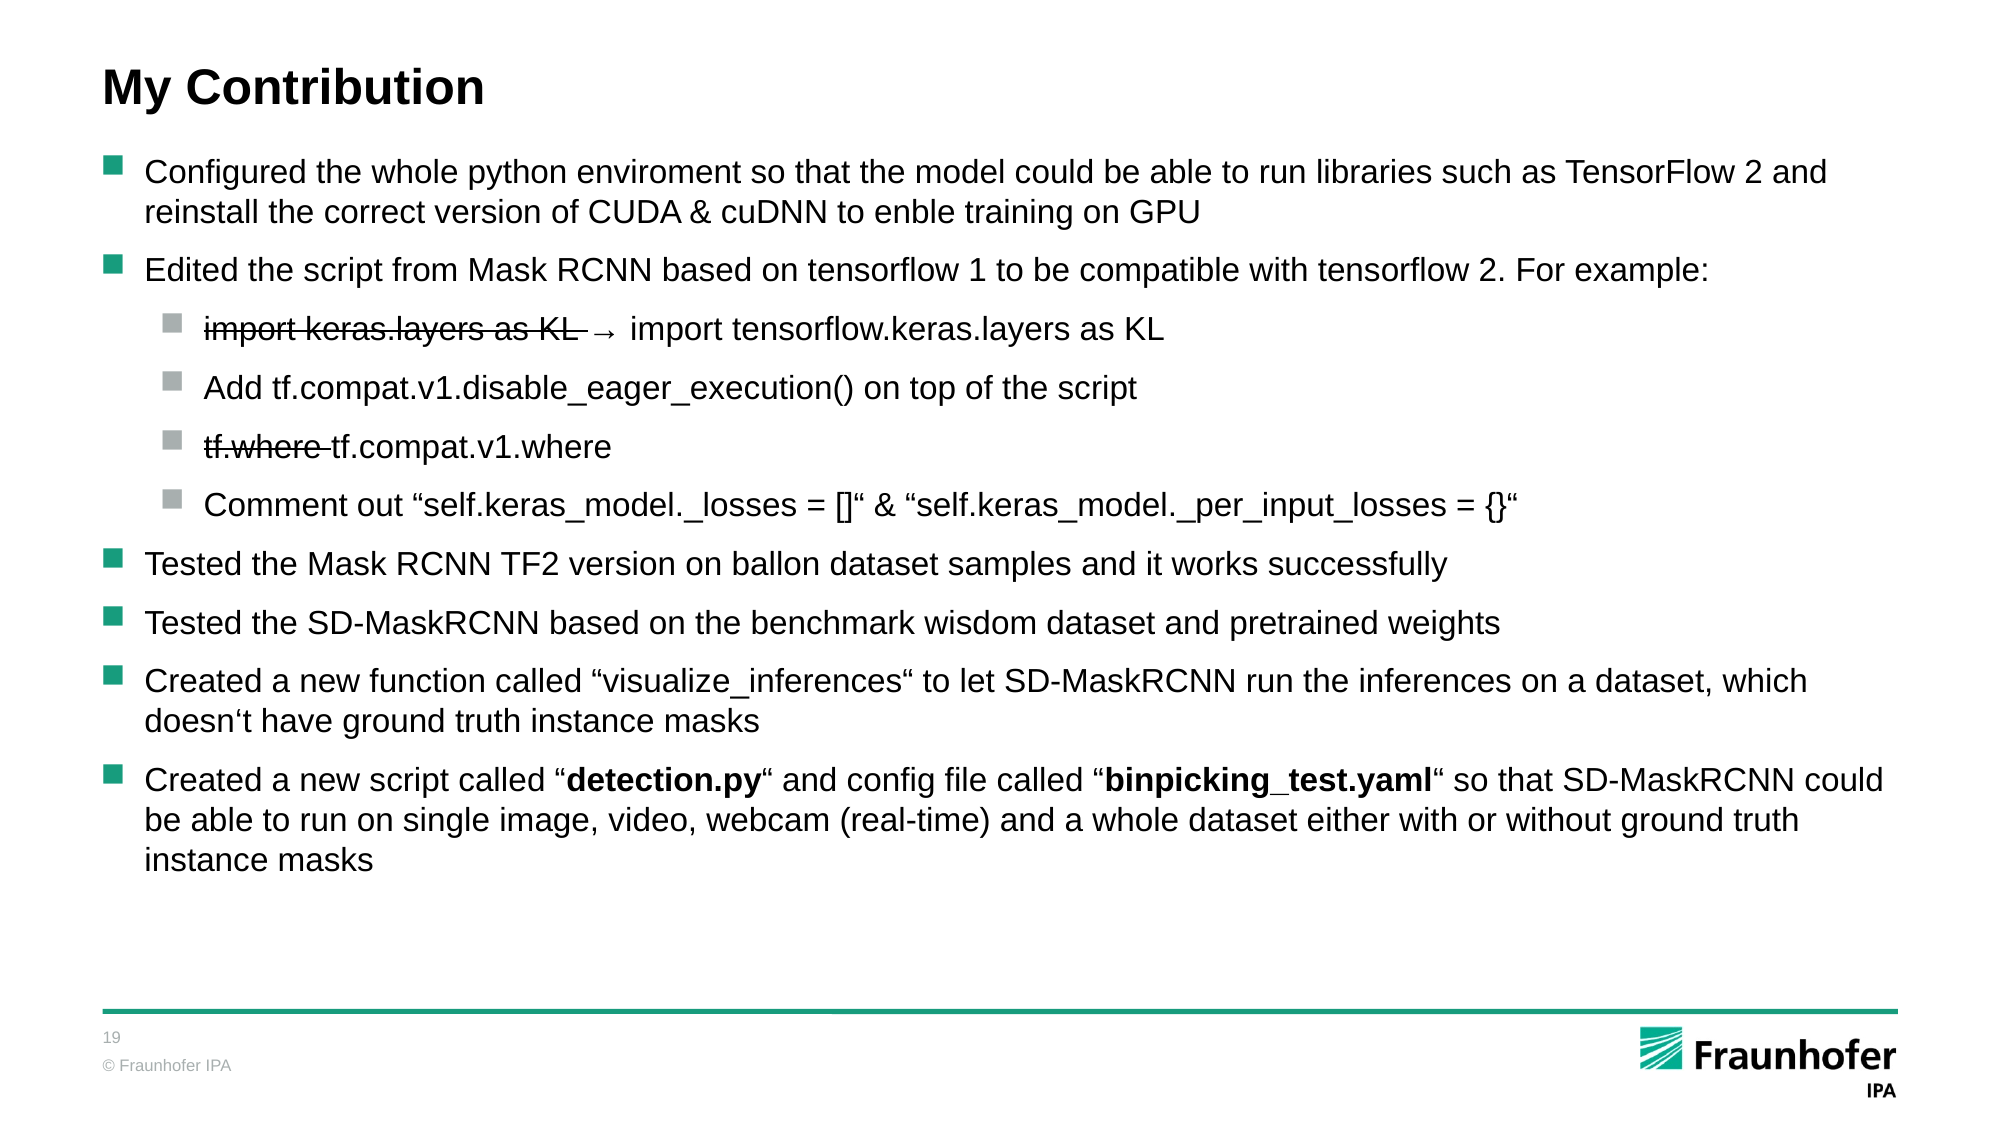

# My Contribution
Configured the whole python enviroment so that the model could be able to run libraries such as TensorFlow 2 and reinstall the correct version of CUDA & cuDNN to enble training on GPU
Edited the script from Mask RCNN based on tensorflow 1 to be compatible with tensorflow 2. For example:
import keras.layers as KL → import tensorflow.keras.layers as KL
Add tf.compat.v1.disable_eager_execution() on top of the script
tf.where tf.compat.v1.where
Comment out “self.keras_model._losses = []“ & “self.keras_model._per_input_losses = {}“
Tested the Mask RCNN TF2 version on ballon dataset samples and it works successfully
Tested the SD-MaskRCNN based on the benchmark wisdom dataset and pretrained weights
Created a new function called “visualize_inferences“ to let SD-MaskRCNN run the inferences on a dataset, which doesn‘t have ground truth instance masks
Created a new script called “detection.py“ and config file called “binpicking_test.yaml“ so that SD-MaskRCNN could be able to run on single image, video, webcam (real-time) and a whole dataset either with or without ground truth instance masks